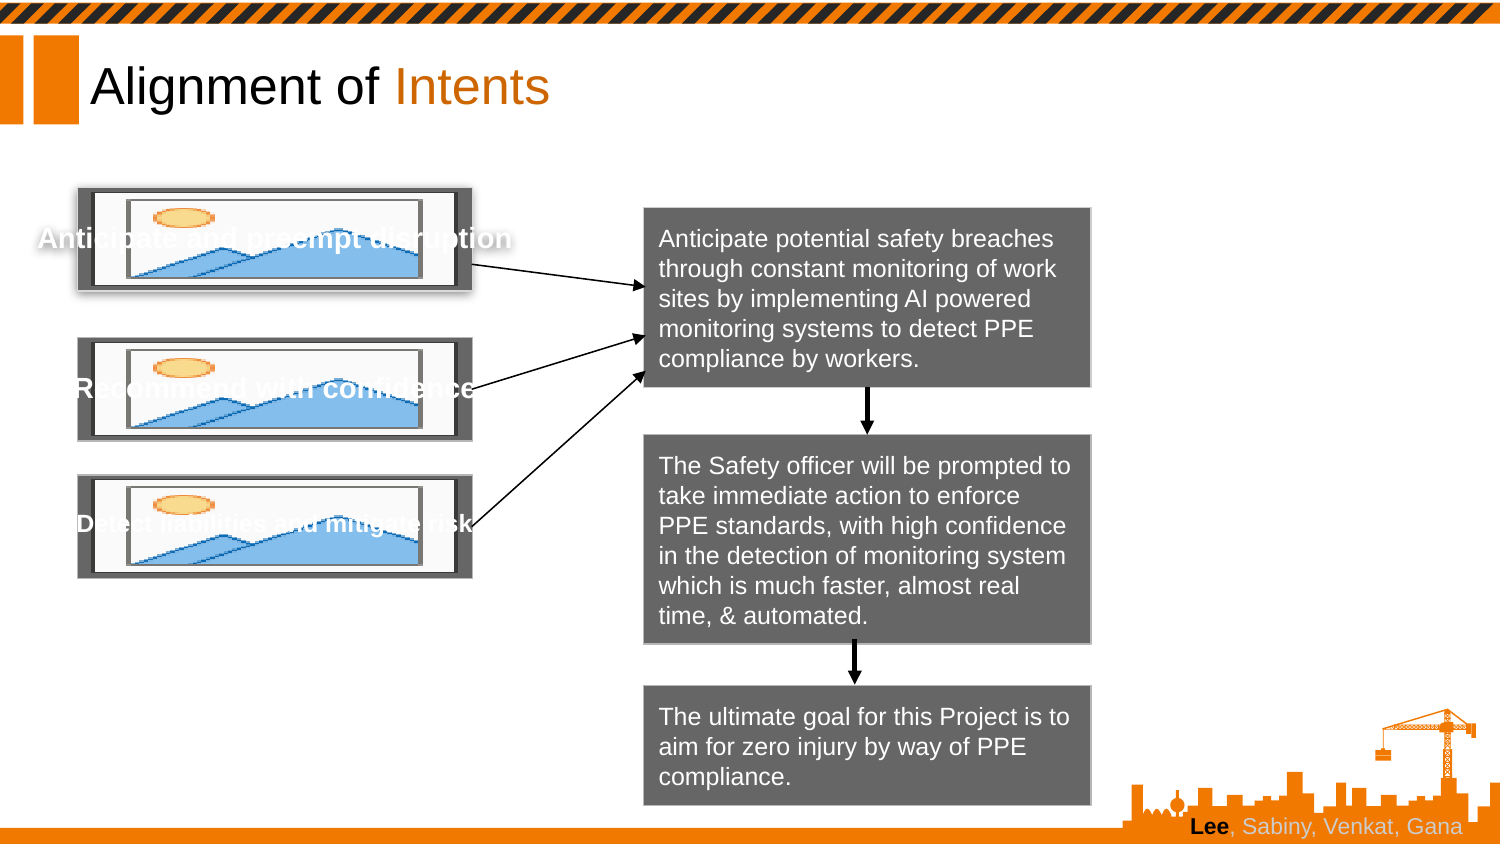

Alignment of Intents
Anticipate and preempt disruption

Anticipate potential safety breaches through constant monitoring of work sites by implementing AI powered monitoring systems to detect PPE compliance by workers.
Recommend with confidence

The Safety officer will be prompted to take immediate action to enforce PPE standards, with high confidence in the detection of monitoring system  which is much faster, almost real time, & automated.
Detect liabilities and mitigate risk

The ultimate goal for this Project is to aim for zero injury by way of PPE compliance.
Lee, Sabiny, Venkat, Gana